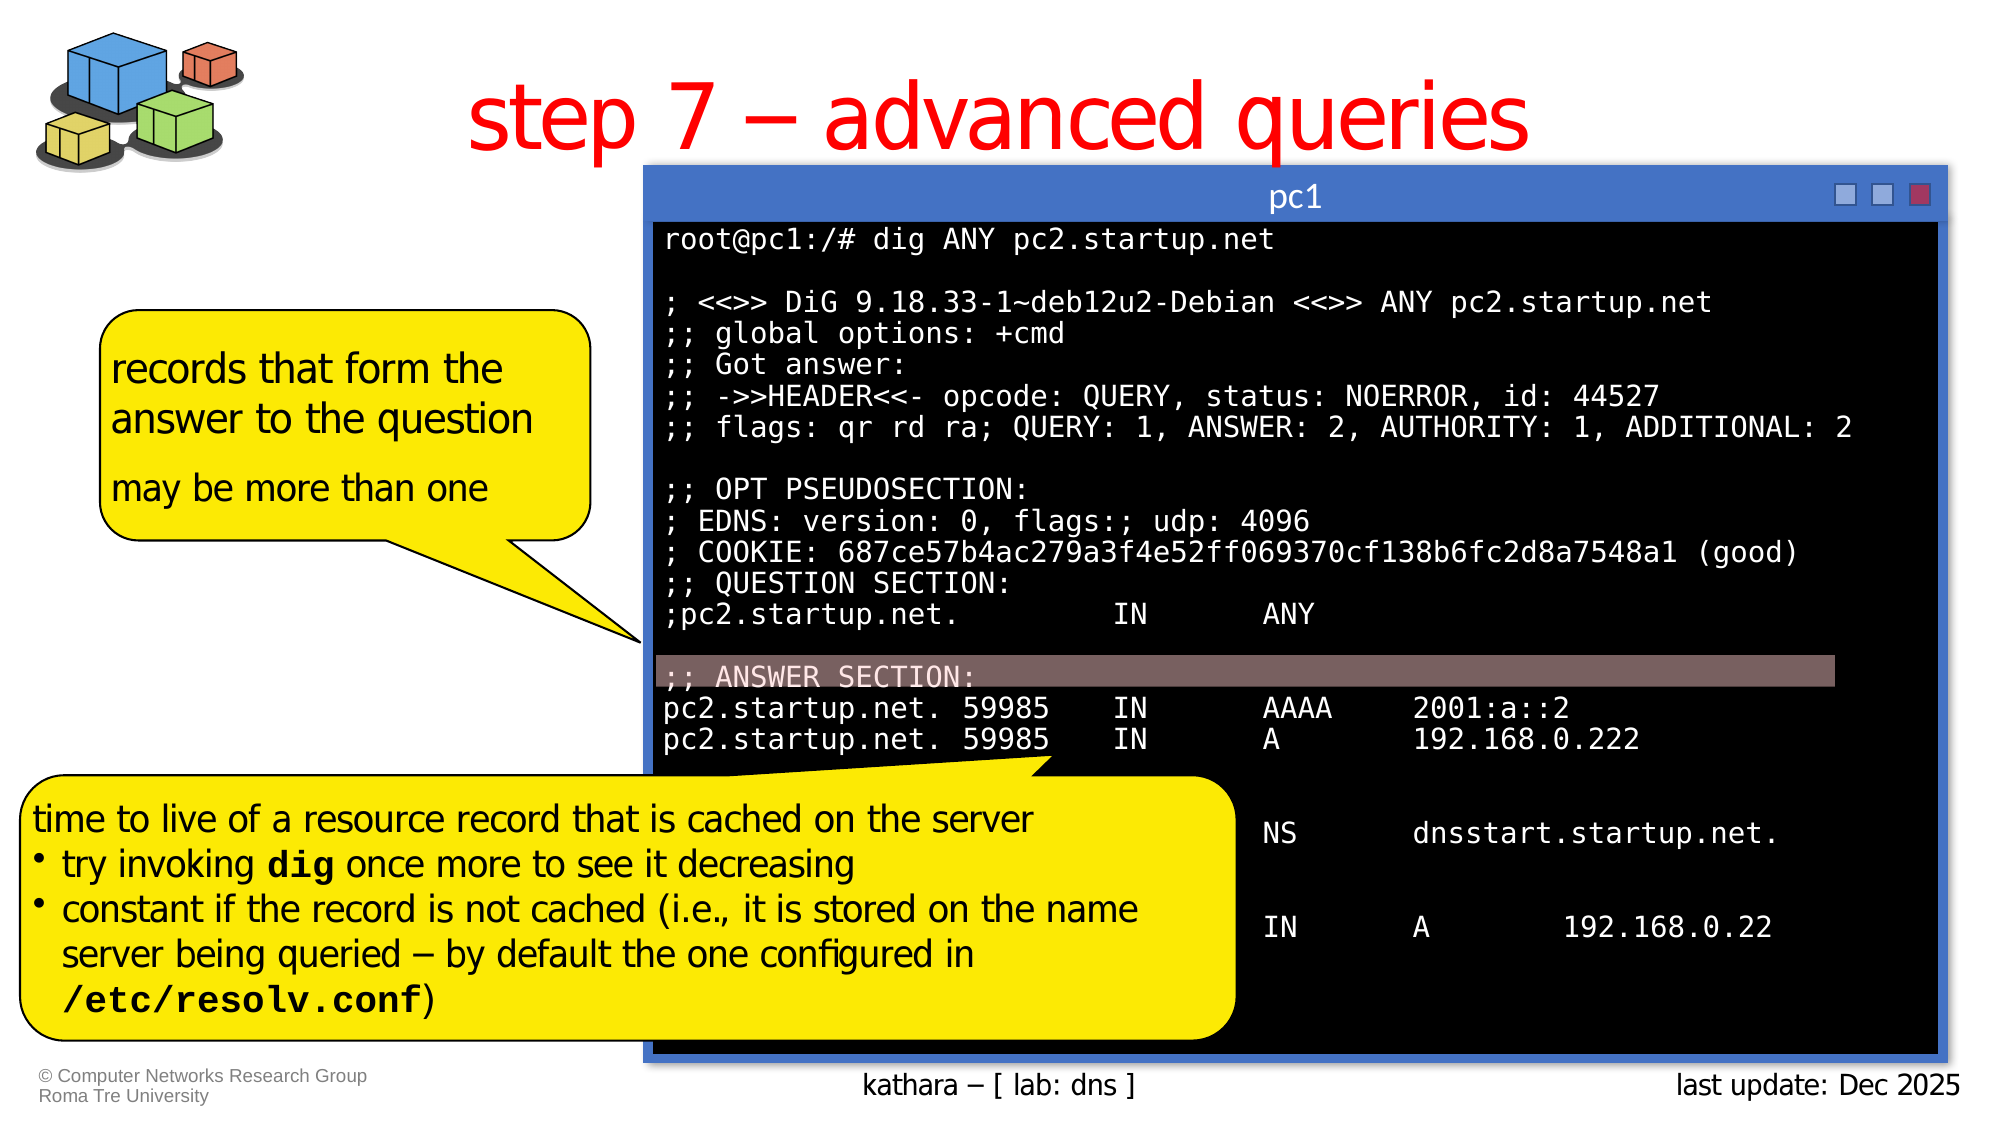

# step 7 – advanced queries
pc1

root@pc1:/# dig ANY pc2.startup.net

; <<>> DiG 9.18.33-1~deb12u2-Debian <<>> ANY pc2.startup.net
;; global options: +cmd
;; Got answer:
;; ->>HEADER<<- opcode: QUERY, status: NOERROR, id: 44527
;; flags: qr rd ra; QUERY: 1, ANSWER: 2, AUTHORITY: 1, ADDITIONAL: 2

;; OPT PSEUDOSECTION:
; EDNS: version: 0, flags:; udp: 4096
; COOKIE: 687ce57b4ac279a3f4e52ff069370cf138b6fc2d8a7548a1 (good)
;; QUESTION SECTION:
;pc2.startup.net.		IN	ANY

;; ANSWER SECTION:
pc2.startup.net.	59985	IN	AAAA	2001:a::2
pc2.startup.net.	59985	IN	A	192.168.0.222

;; AUTHORITY SECTION:
startup.net.	59985	IN	NS	dnsstart.startup.net.

;; ADDITIONAL SECTION:
dnsstart.startup.net.	59985	IN	A	192.168.0.22

;; Query time: 0 msec
records that form the answer to the question

may be more than one

time to live of a resource record that is cached on the server
try invoking dig once more to see it decreasing
constant if the record is not cached (i.e., it is stored on the name server being queried – by default the one configured in /etc/resolv.conf)
kathara – [ lab: dns ]
last update: Dec 2025